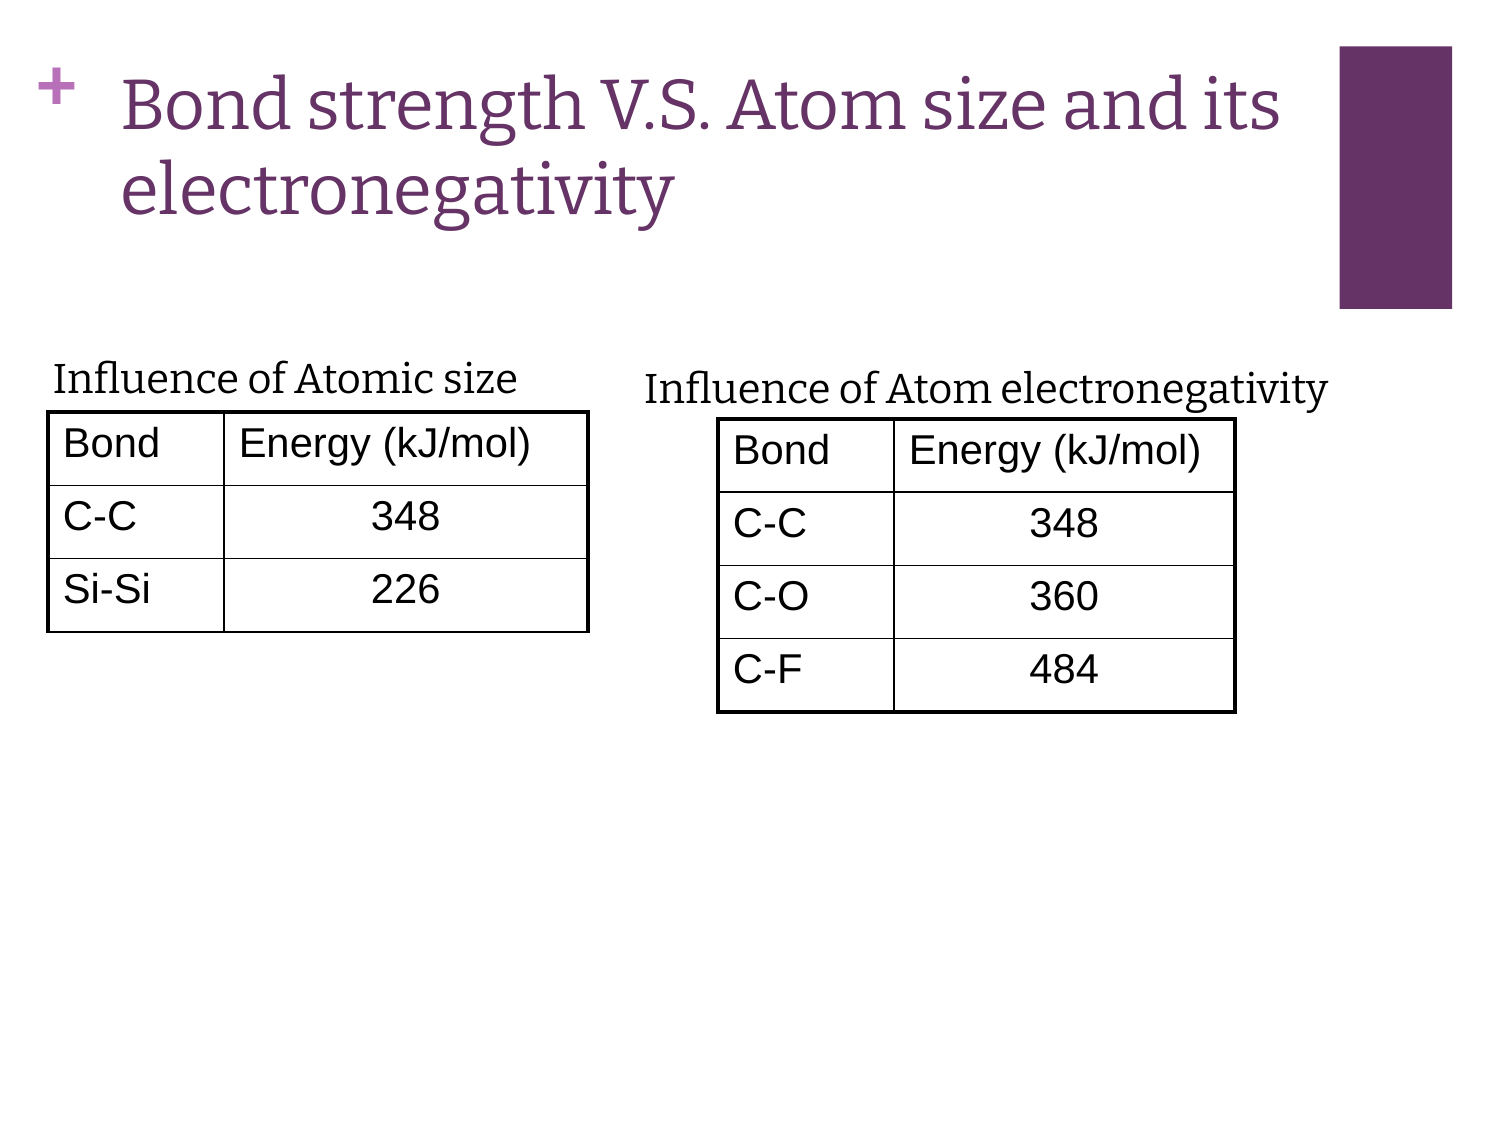

# Bond strength V.S. Atom size and its electronegativity
Influence of Atomic size
Influence of Atom electronegativity
| Bond | Energy (kJ/mol) |
| --- | --- |
| C-C | 348 |
| Si-Si | 226 |
| Bond | Energy (kJ/mol) |
| --- | --- |
| C-C | 348 |
| C-O | 360 |
| C-F | 484 |